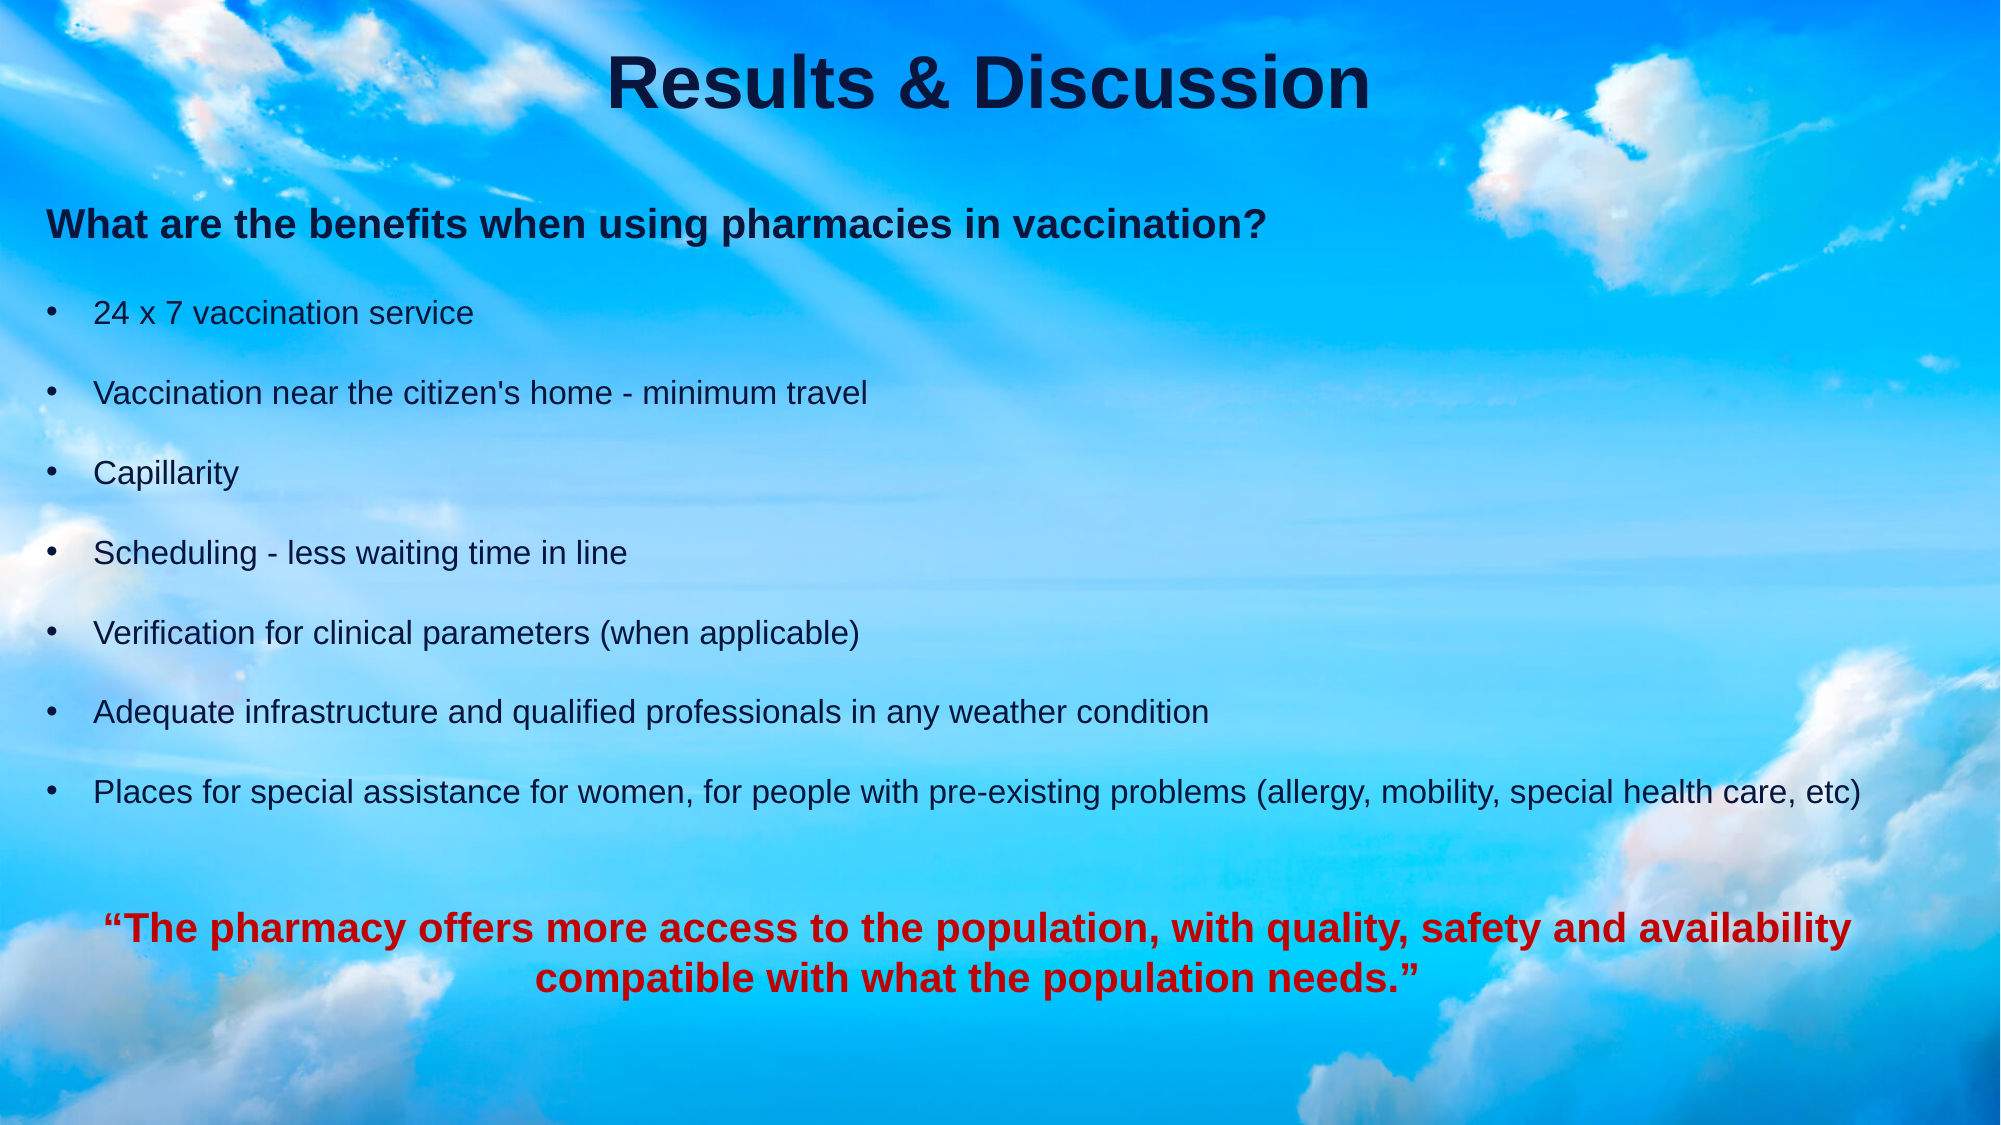

Results & Discussion

What are the benefits when using pharmacies in vaccination?

24 x 7 vaccination service

Vaccination near the citizen's home - minimum travel

Capillarity

Scheduling - less waiting time in line

Verification for clinical parameters (when applicable)

Adequate infrastructure and qualified professionals in any weather condition

Places for special assistance for women, for people with pre-existing problems (allergy, mobility, special health care, etc)

“The pharmacy offers more access to the population, with quality, safety and availability compatible with what the population needs.”